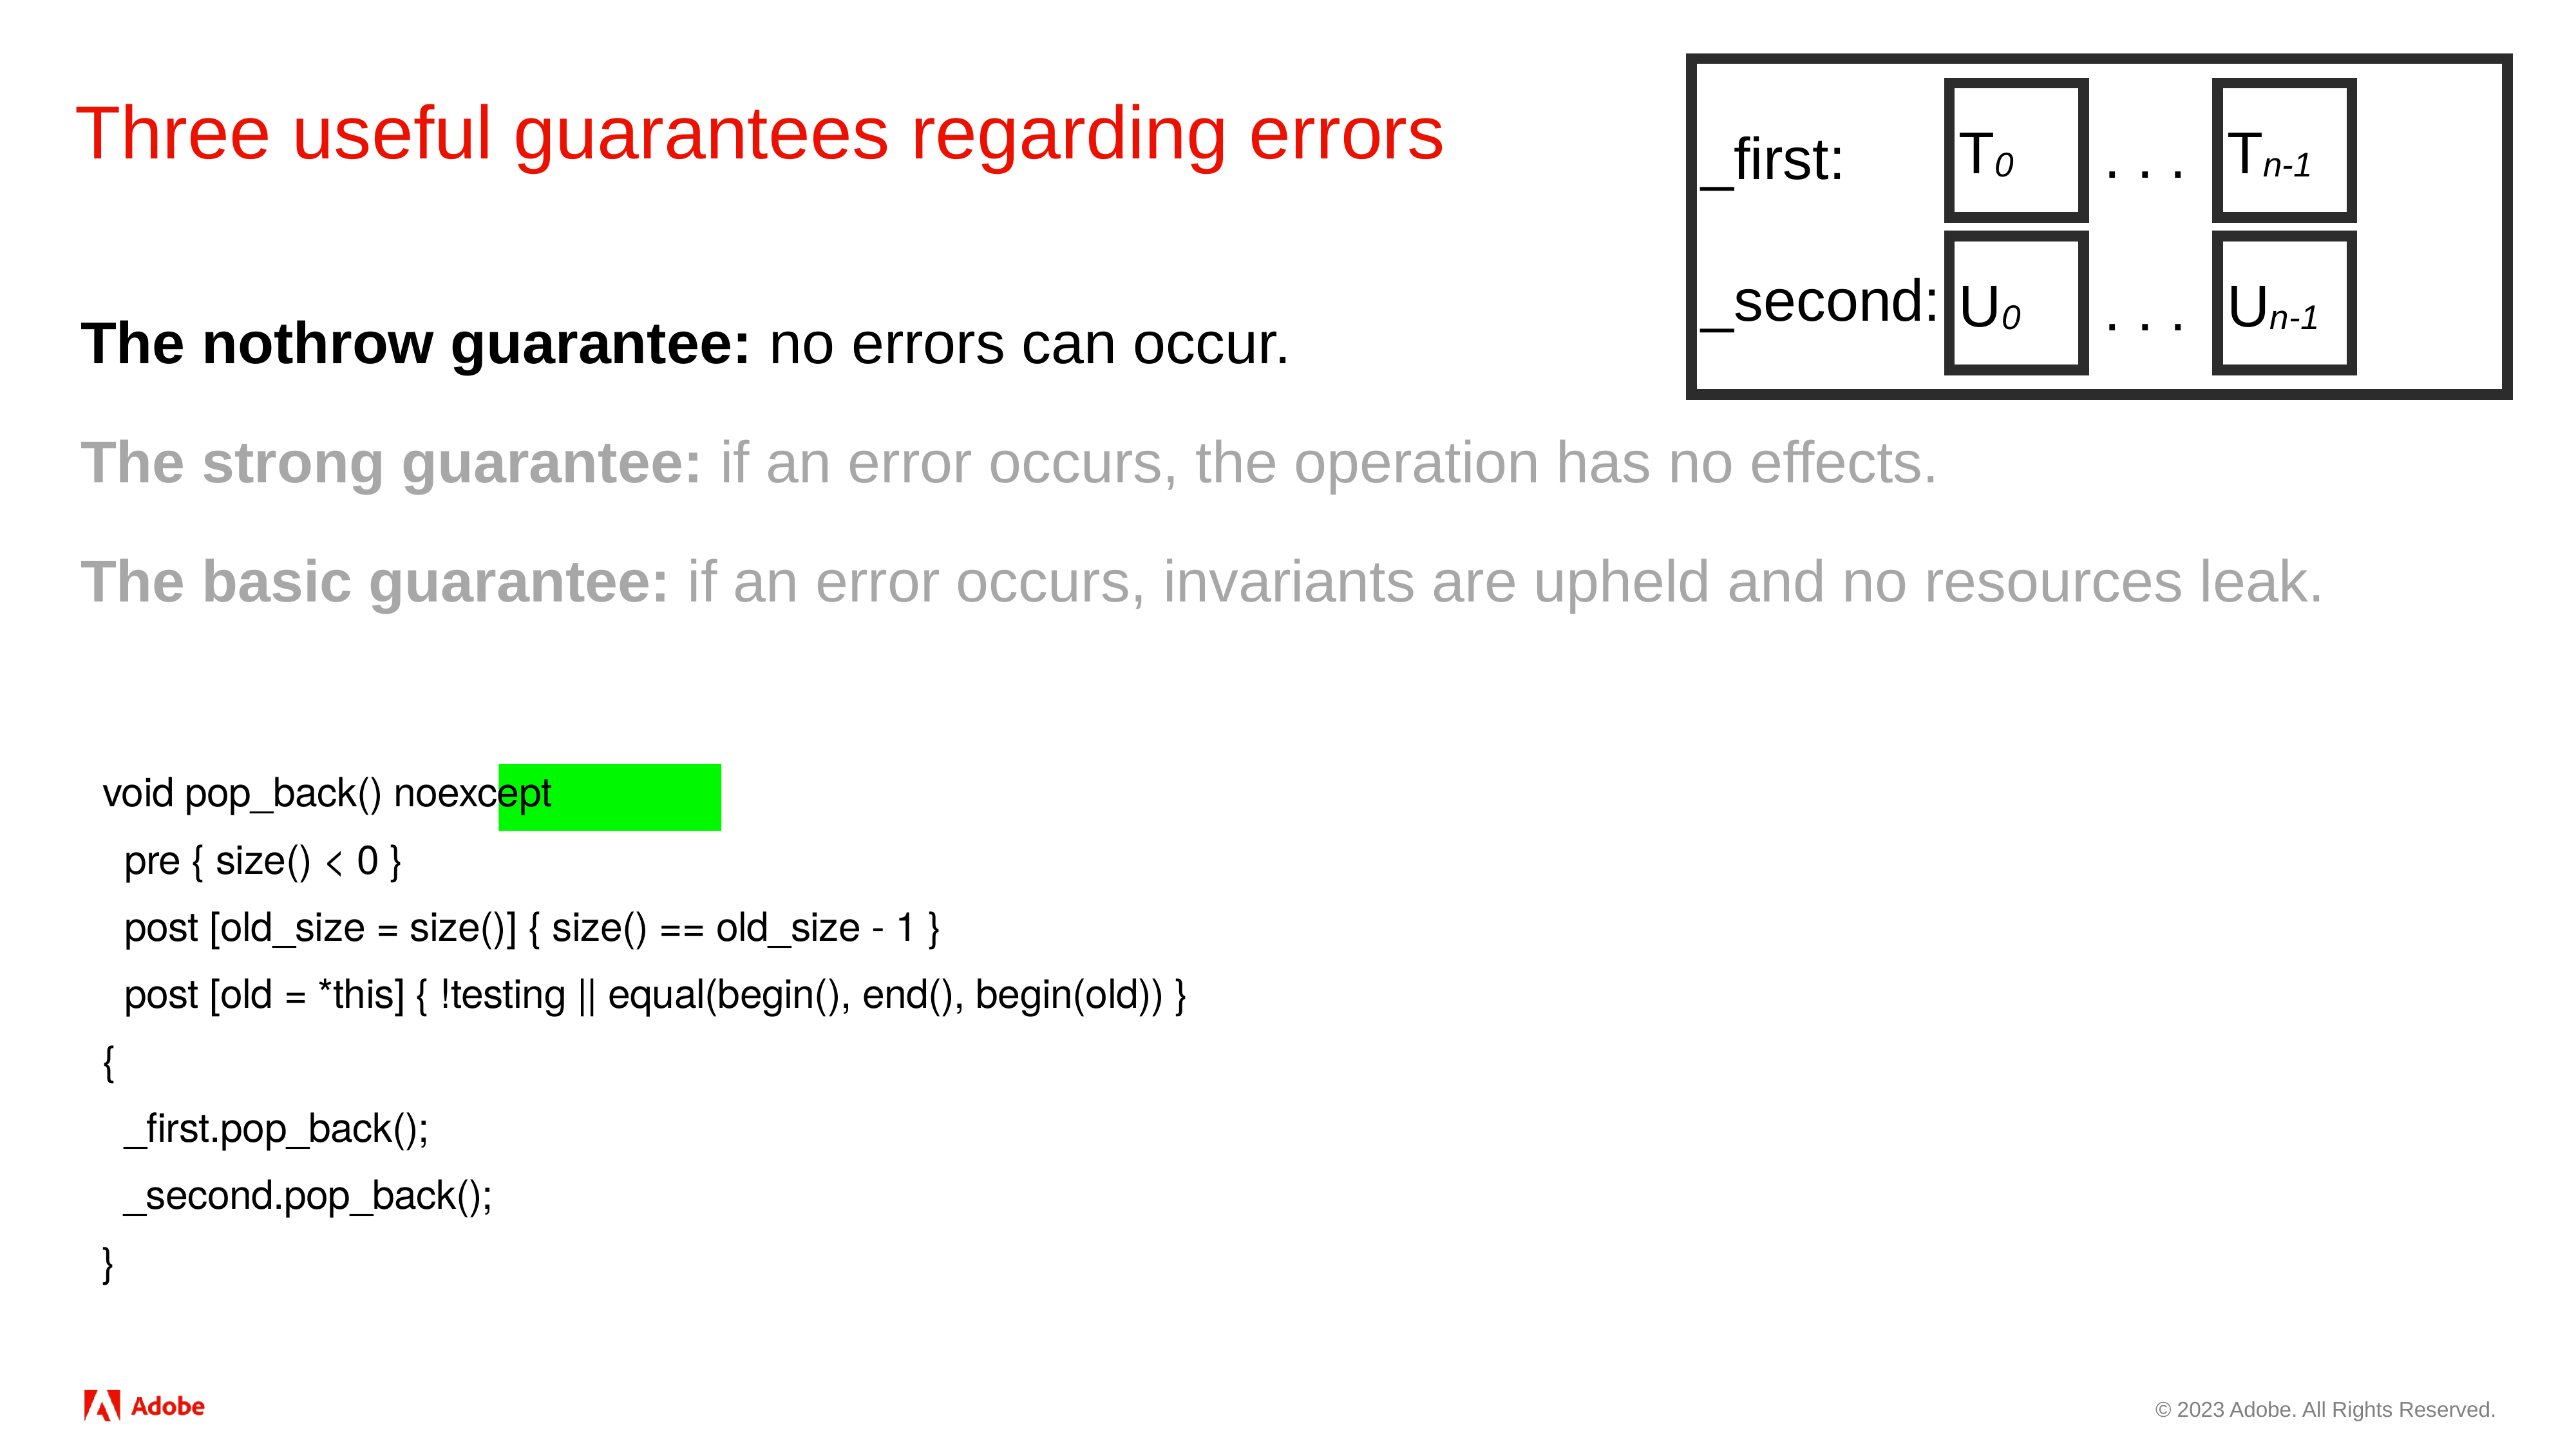

_first:

_second:
# Three useful guarantees regarding errors
T0
Tn-1
. . .
U0
Un-1
. . .
The nothrow guarantee: no errors can occur.
The strong guarantee: if an error occurs, the operation has no effects.
The basic guarantee: if an error occurs, invariants are upheld and no resources leak.

  void pop_back() noexcept
    pre { size() < 0 }
    post [old_size = size()​] { size() == old_size - 1 }
    post [old = *this] { !testing || equal(begin(), end(), begin(old)) }
  {
    _first.pop_back();
    _second.pop_back();
  }

86